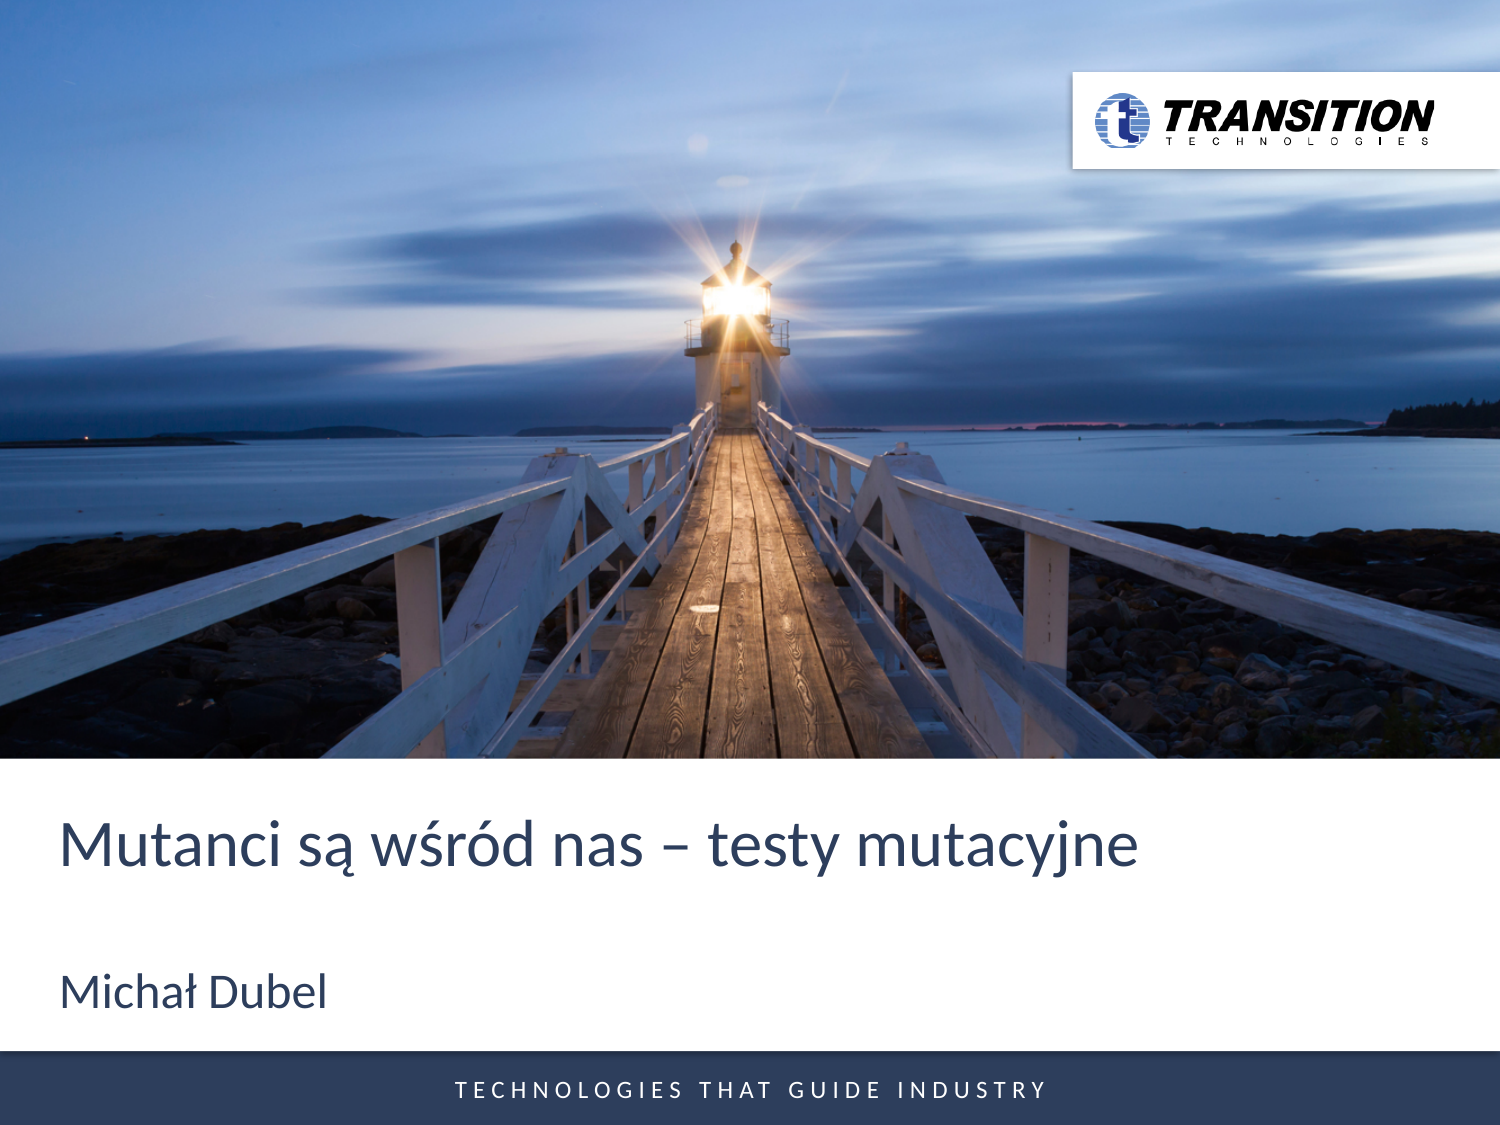

# Mutanci są wśród nas – testy mutacyjne
Michał Dubel